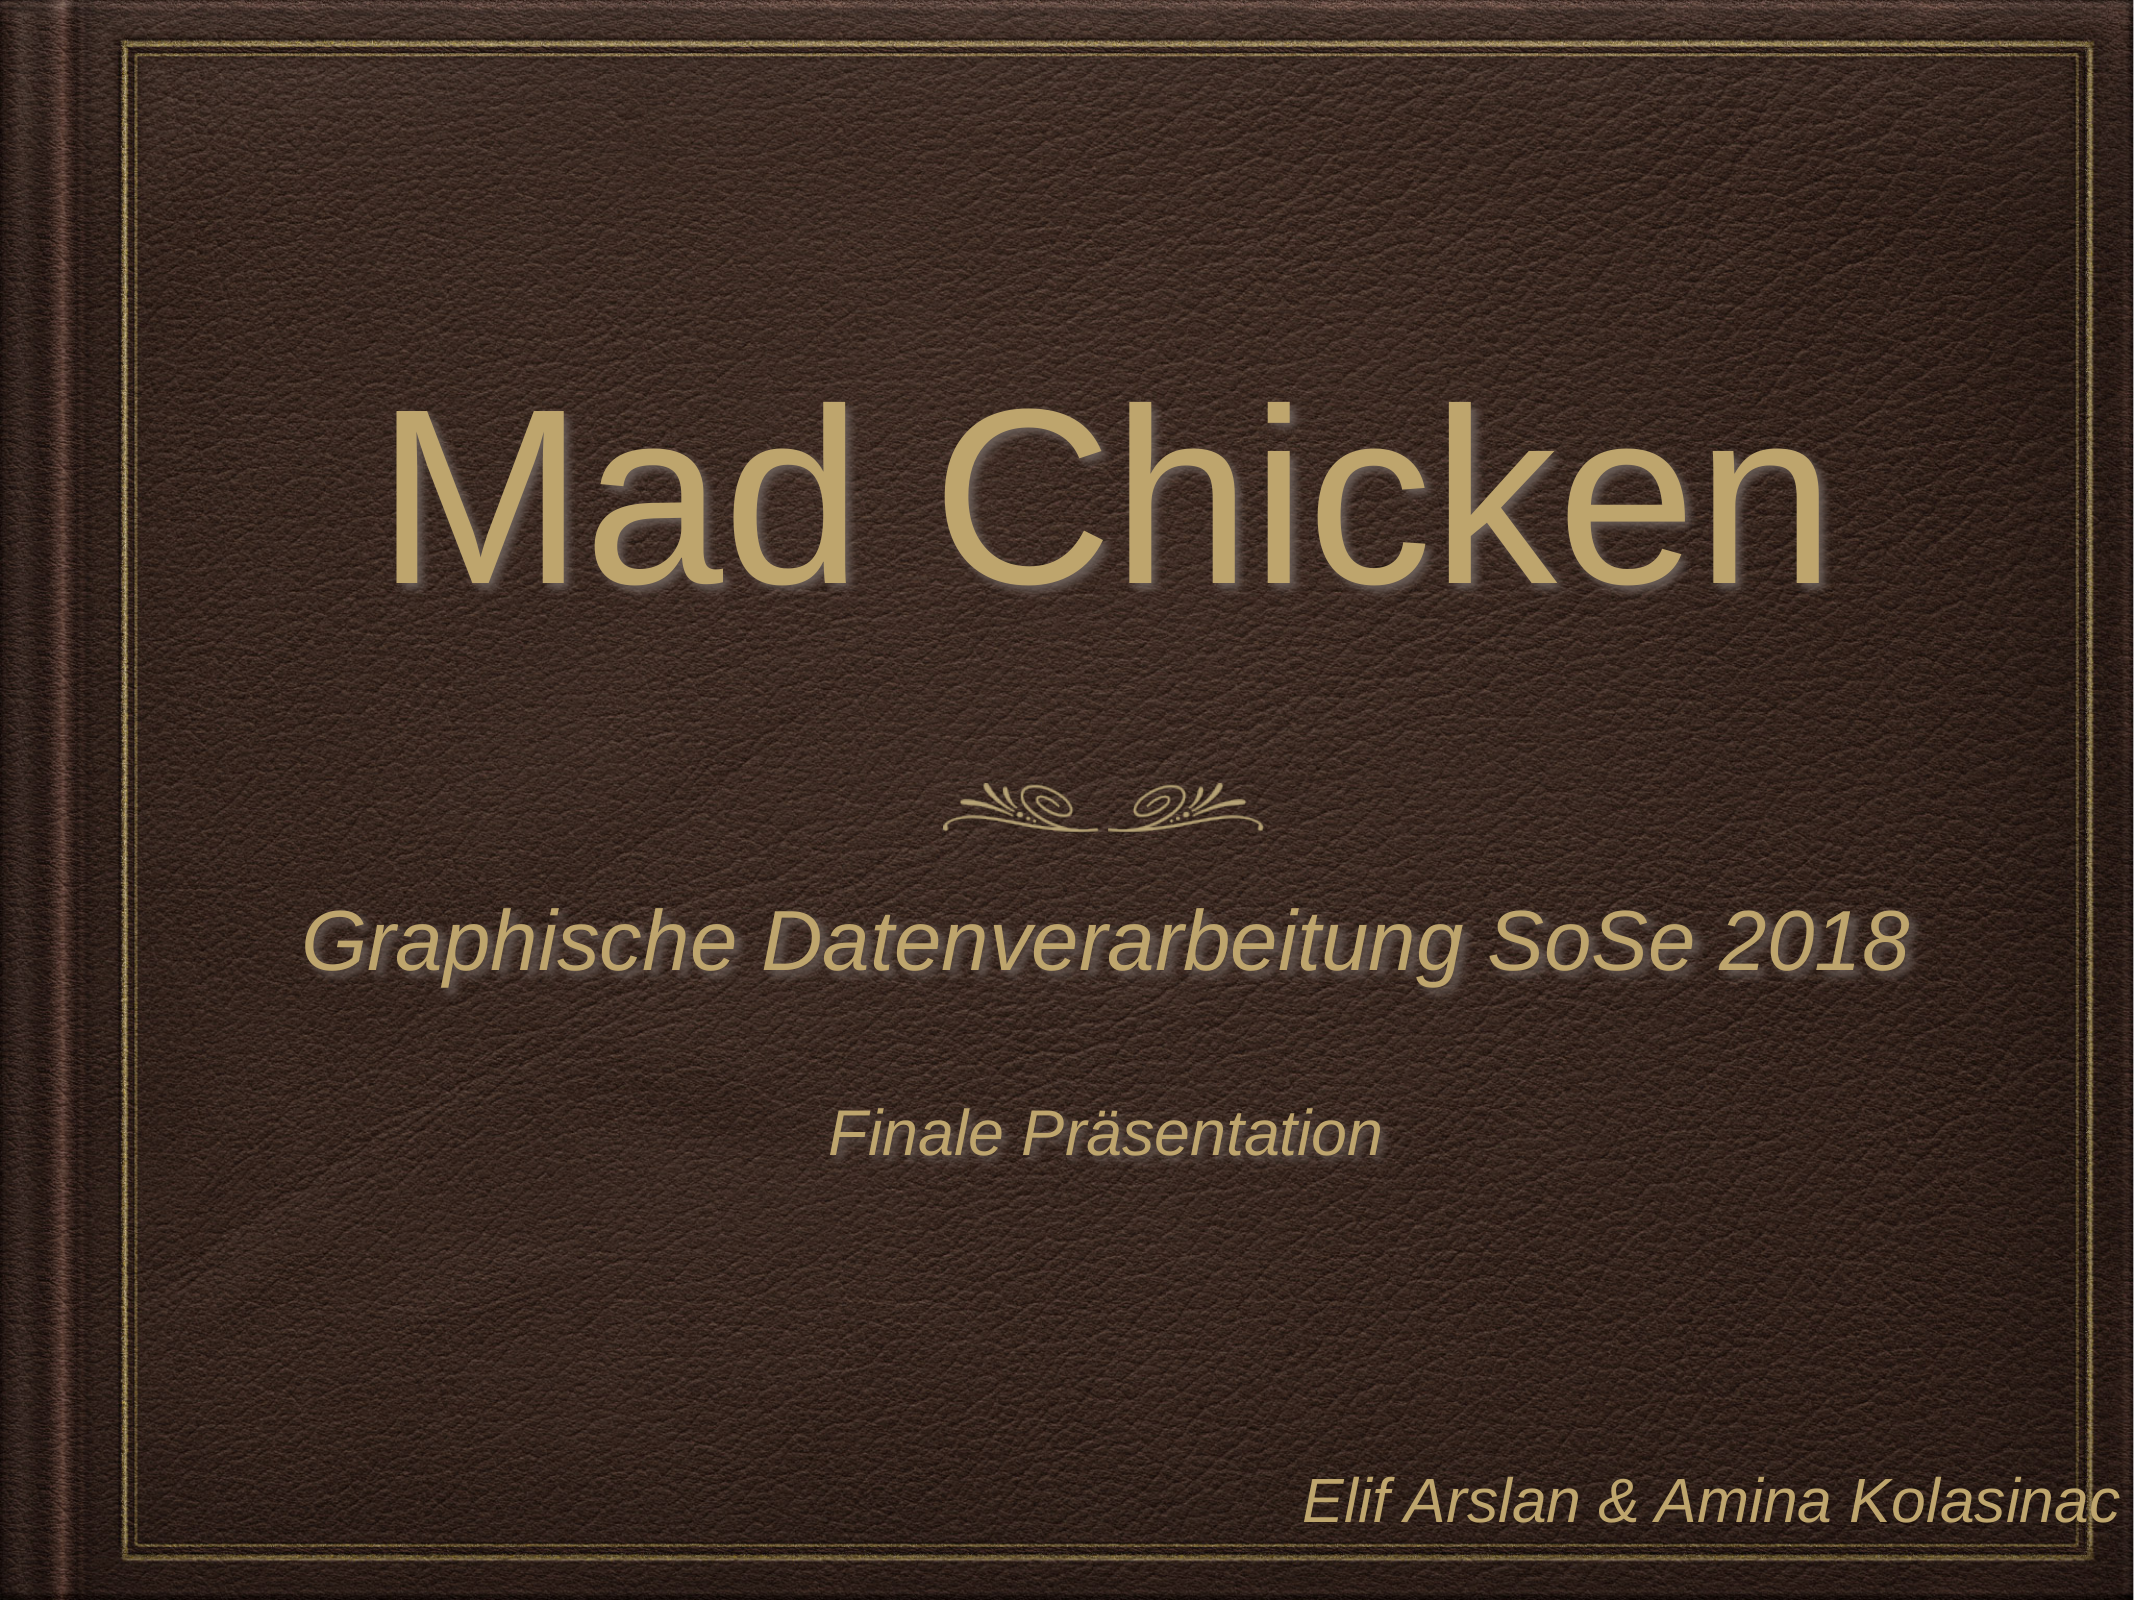

# Mad Chicken
Graphische Datenverarbeitung SoSe 2018

Finale Präsentation
Elif Arslan & Amina Kolasinac